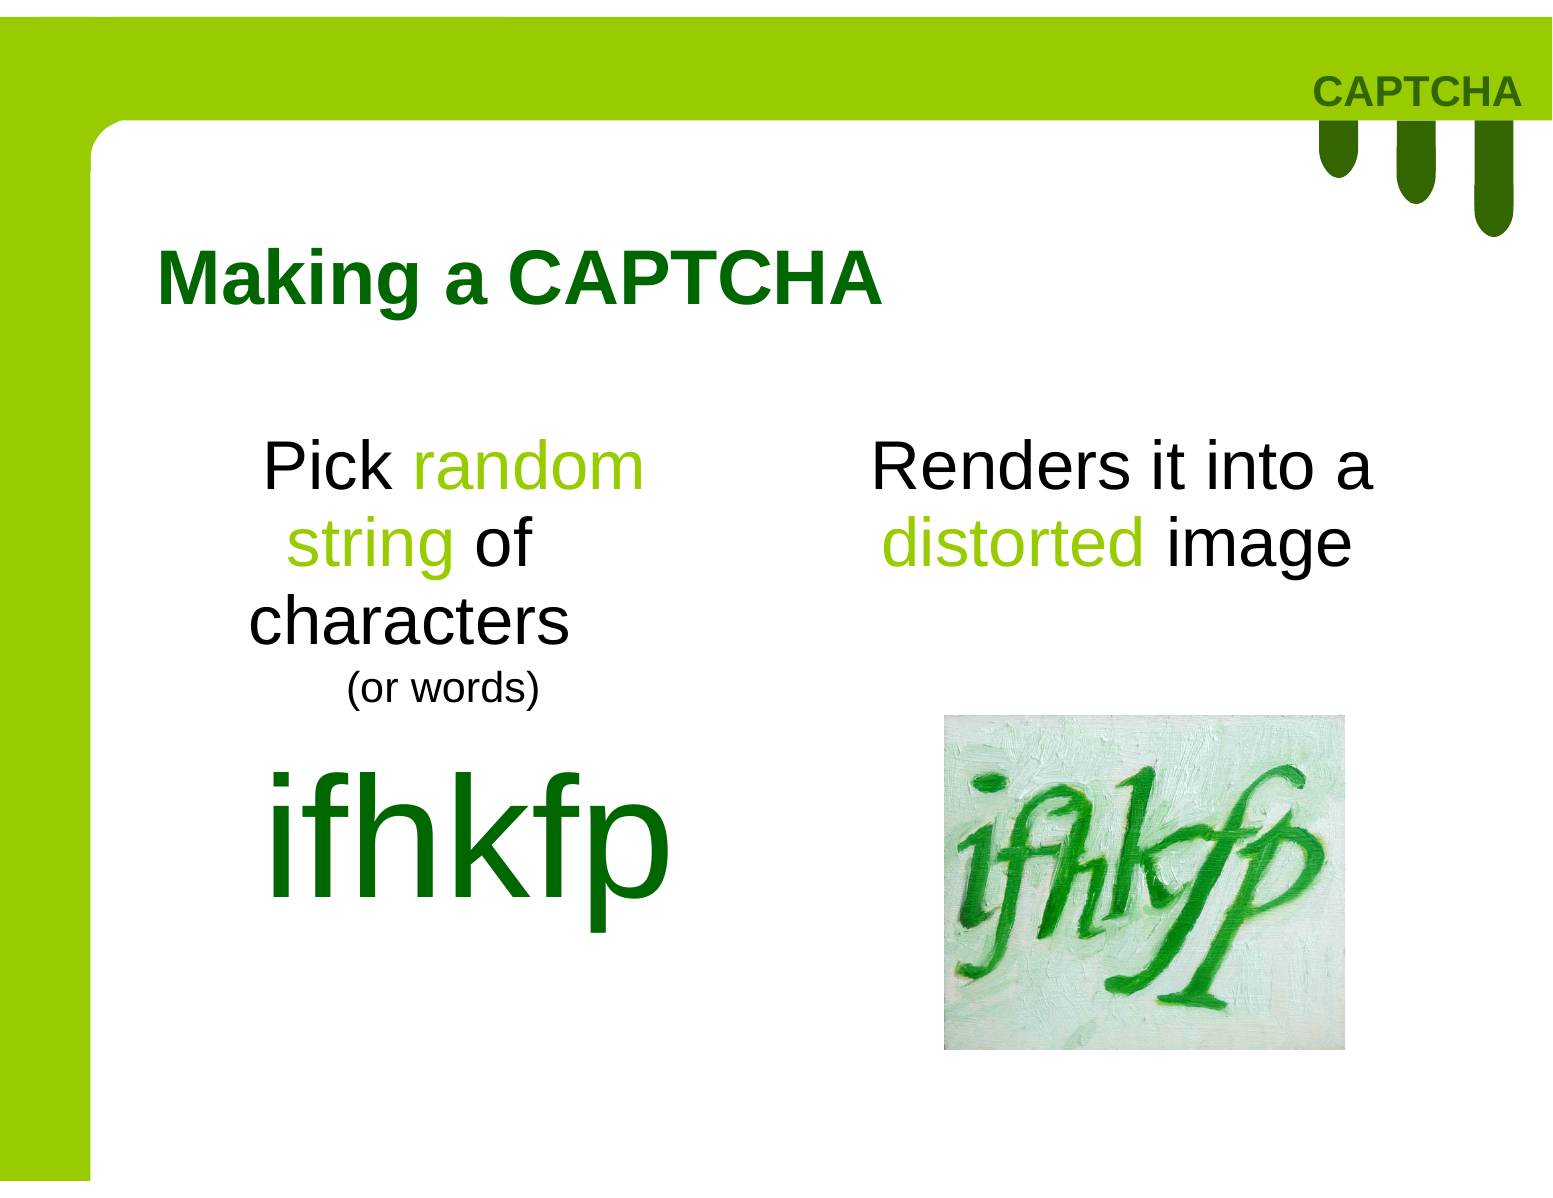

CAPTCHA

Making a CAPTCHA
Pick random
string of characters
(or words)
Renders it into a
distorted
image

ifhkfp
10